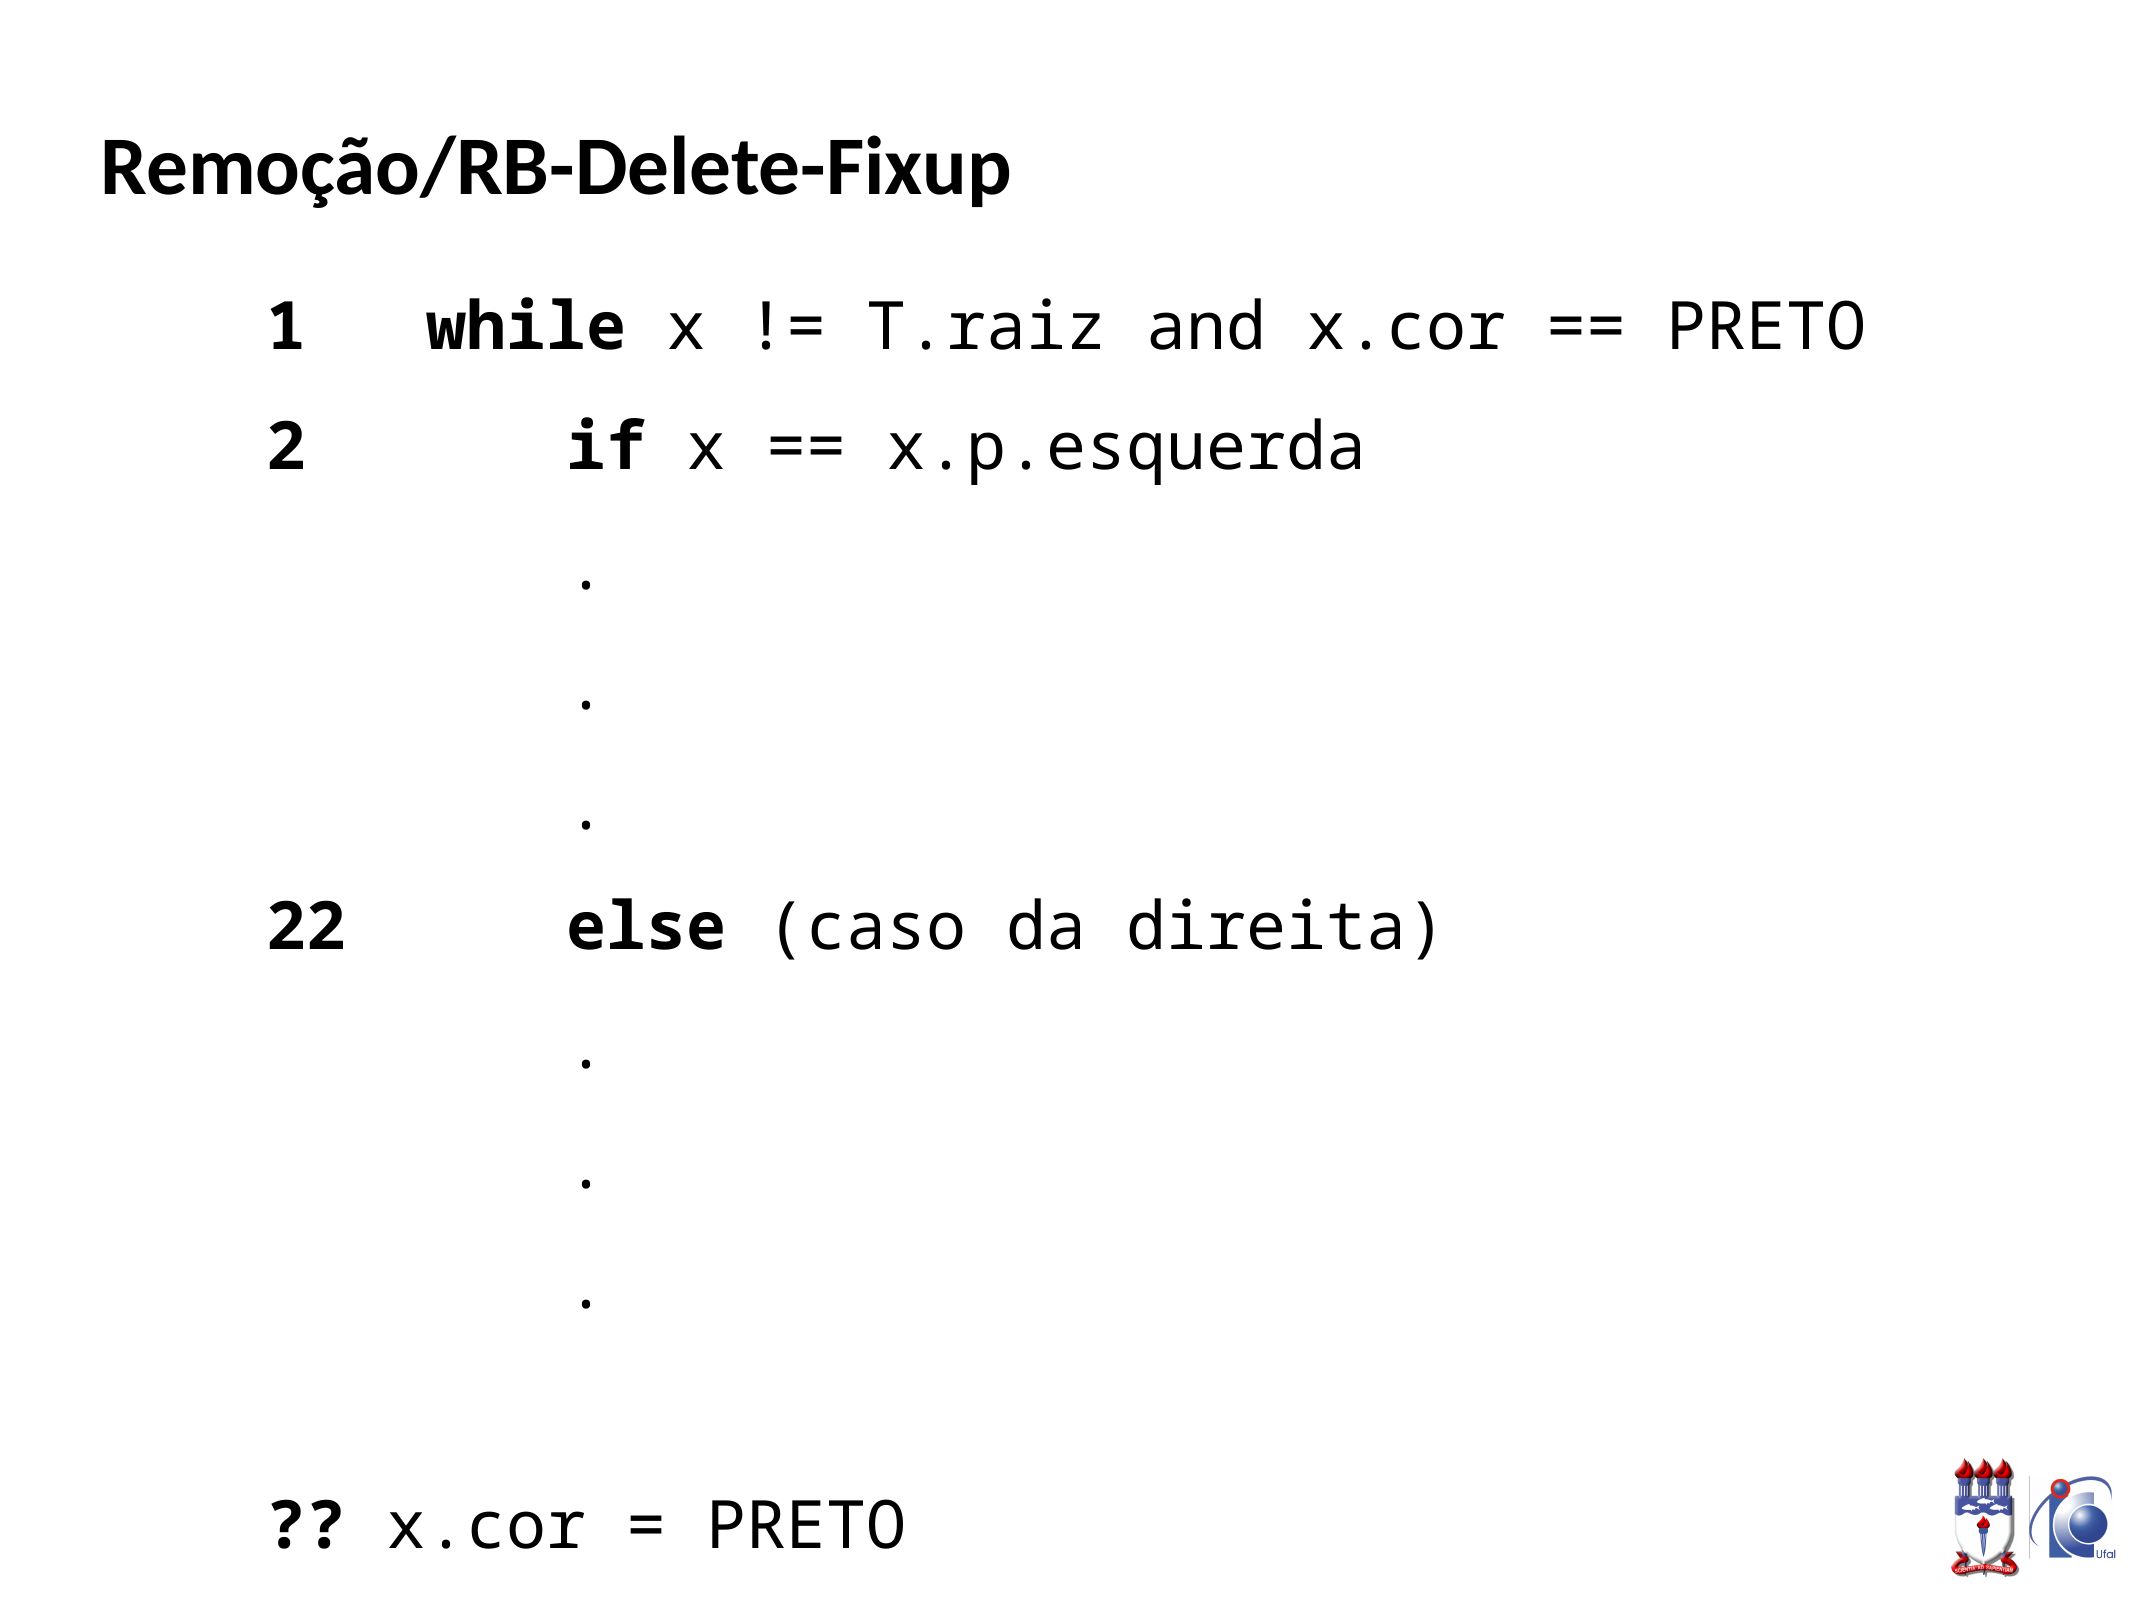

# Remoção/RB-Delete-Fixup
1   while x != T.raiz and x.cor == PRETO
2		if x == x.p.esquerda
		.
		.
		.
22		else (caso da direita)
		.
		.
		.

?? x.cor = PRETO